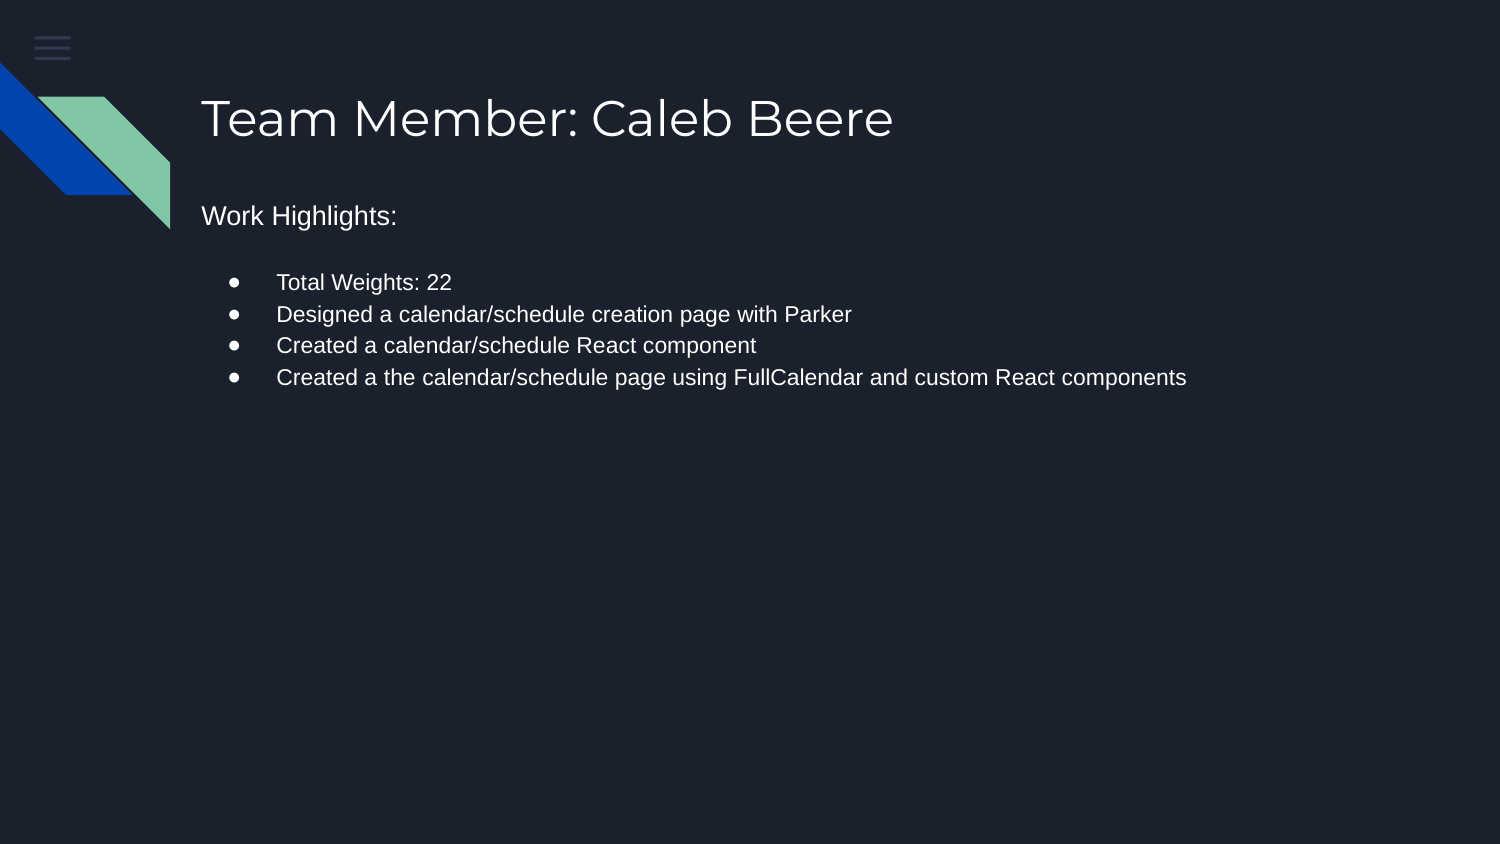

# Team Member: Caleb Beere
Work Highlights:
Total Weights: 22
Designed a calendar/schedule creation page with Parker
Created a calendar/schedule React component
Created a the calendar/schedule page using FullCalendar and custom React components